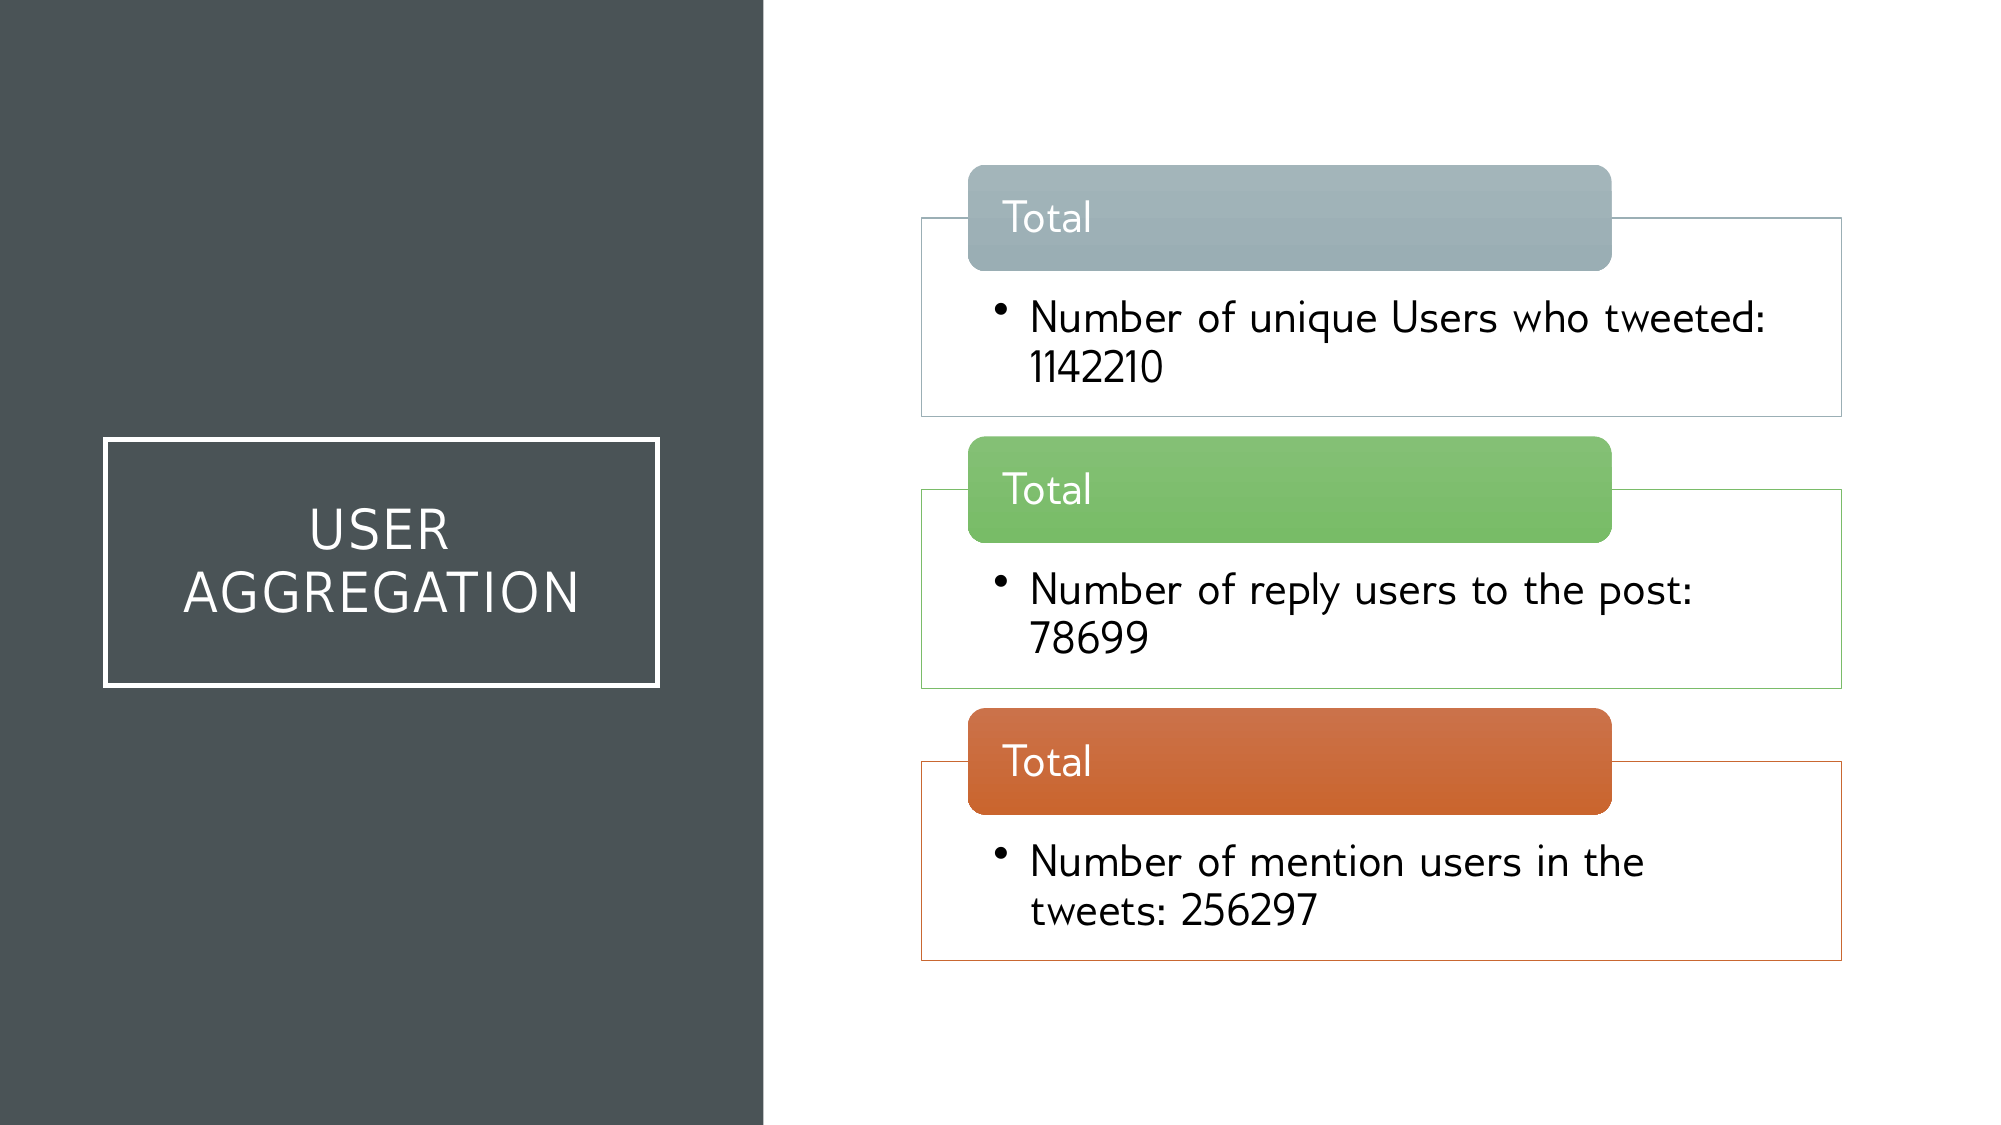

Number of unique Users who tweeted: 1142210
Total
Number of reply users to the post: 78699
Total
Number of mention users in the tweets: 256297
Total
# User aggregation